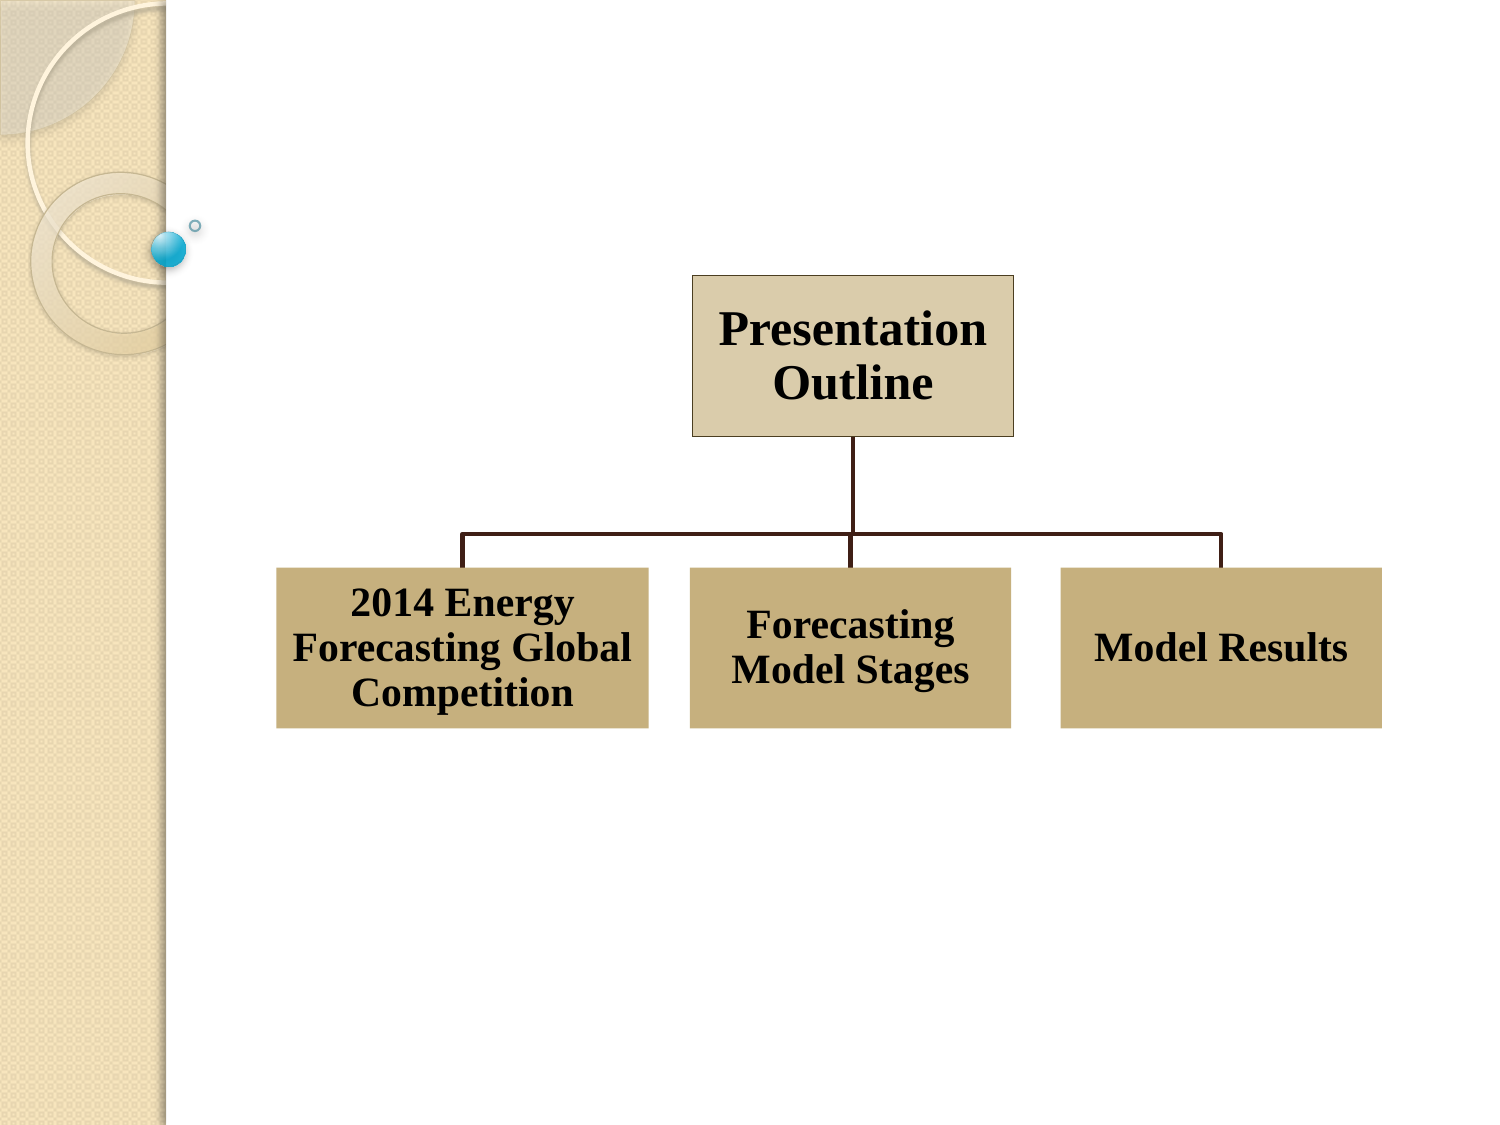

Presentation Outline
2014 Energy Forecasting Global Competition
Forecasting Model Stages
Model Results